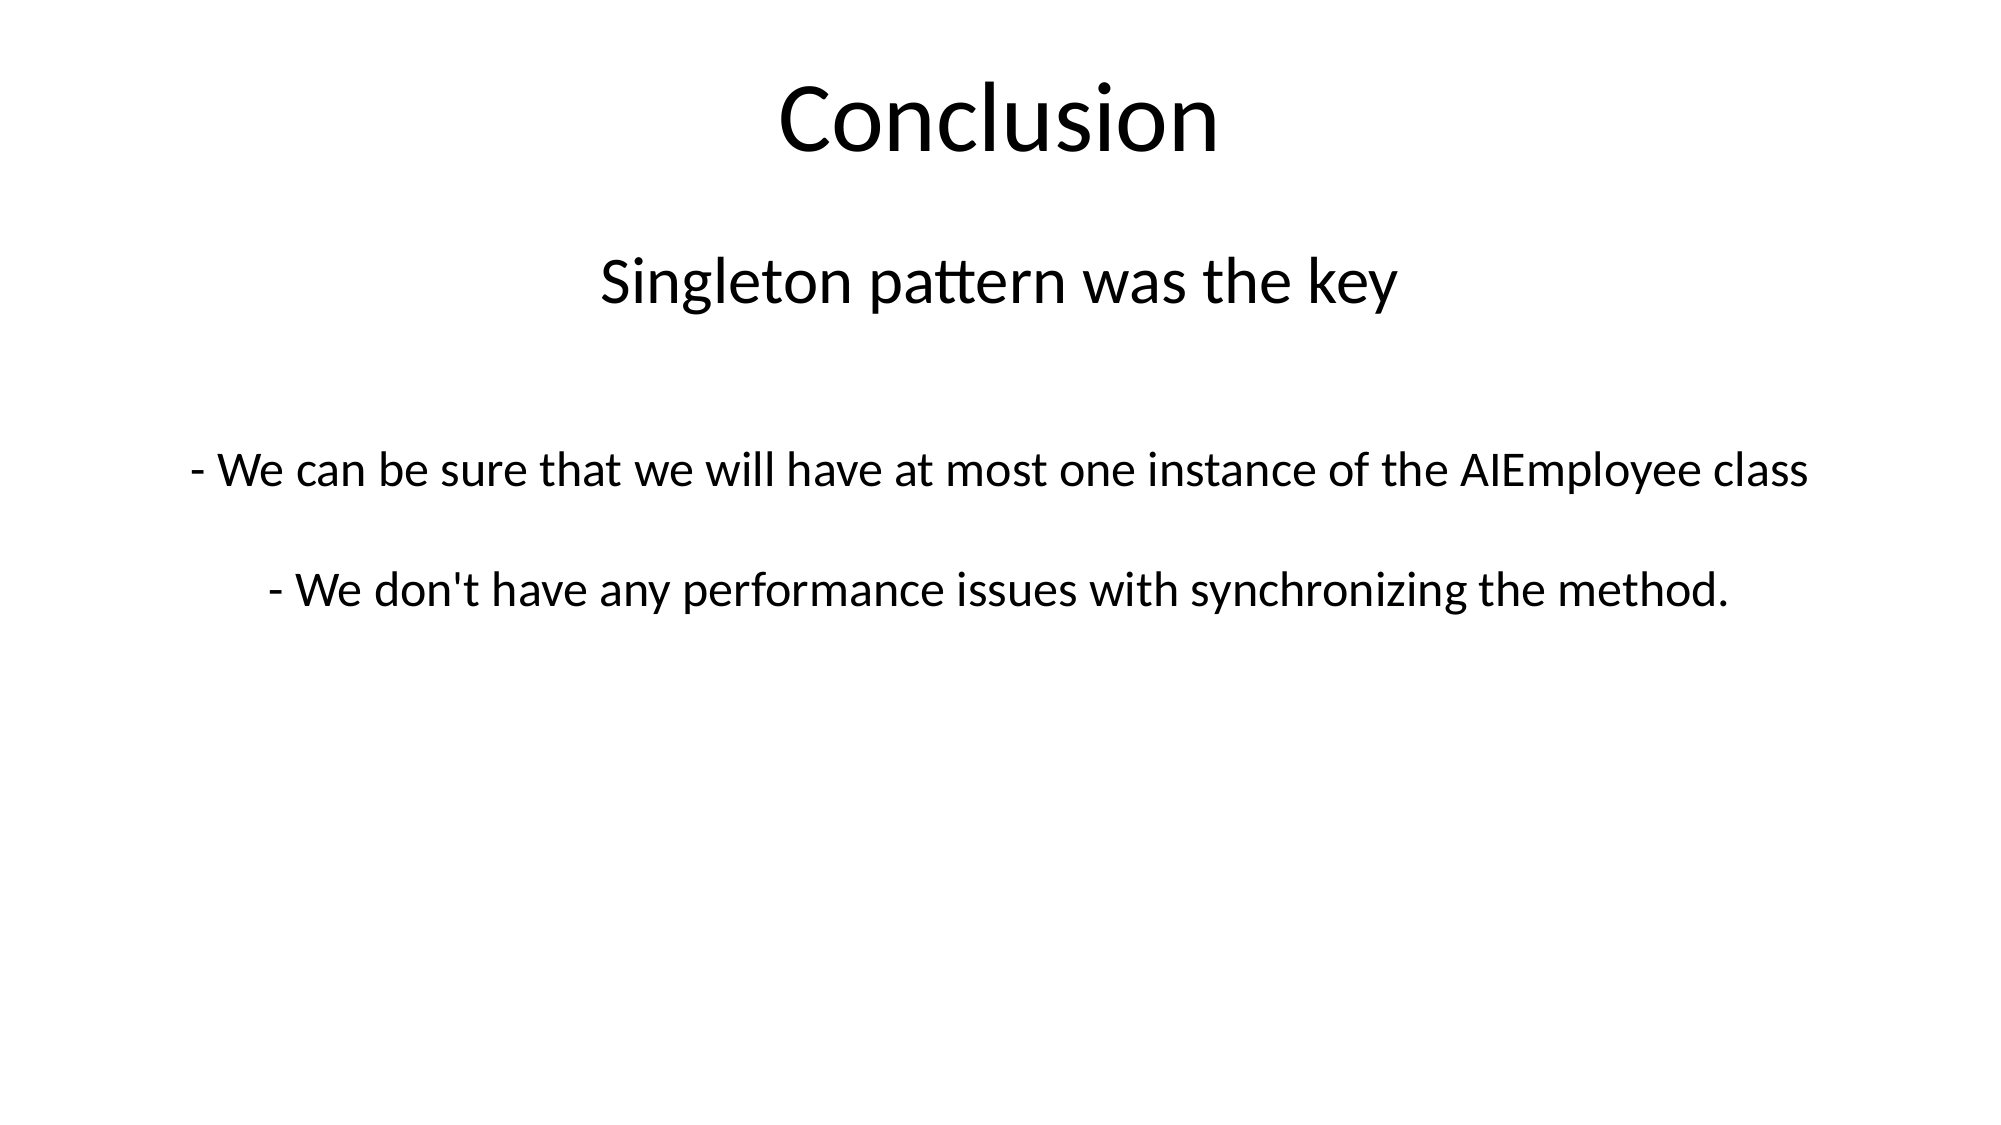

Conclusion
Singleton pattern was the key
- We can be sure that we will have at most one instance of the AIEmployee class
- We don't have any performance issues with synchronizing the method.